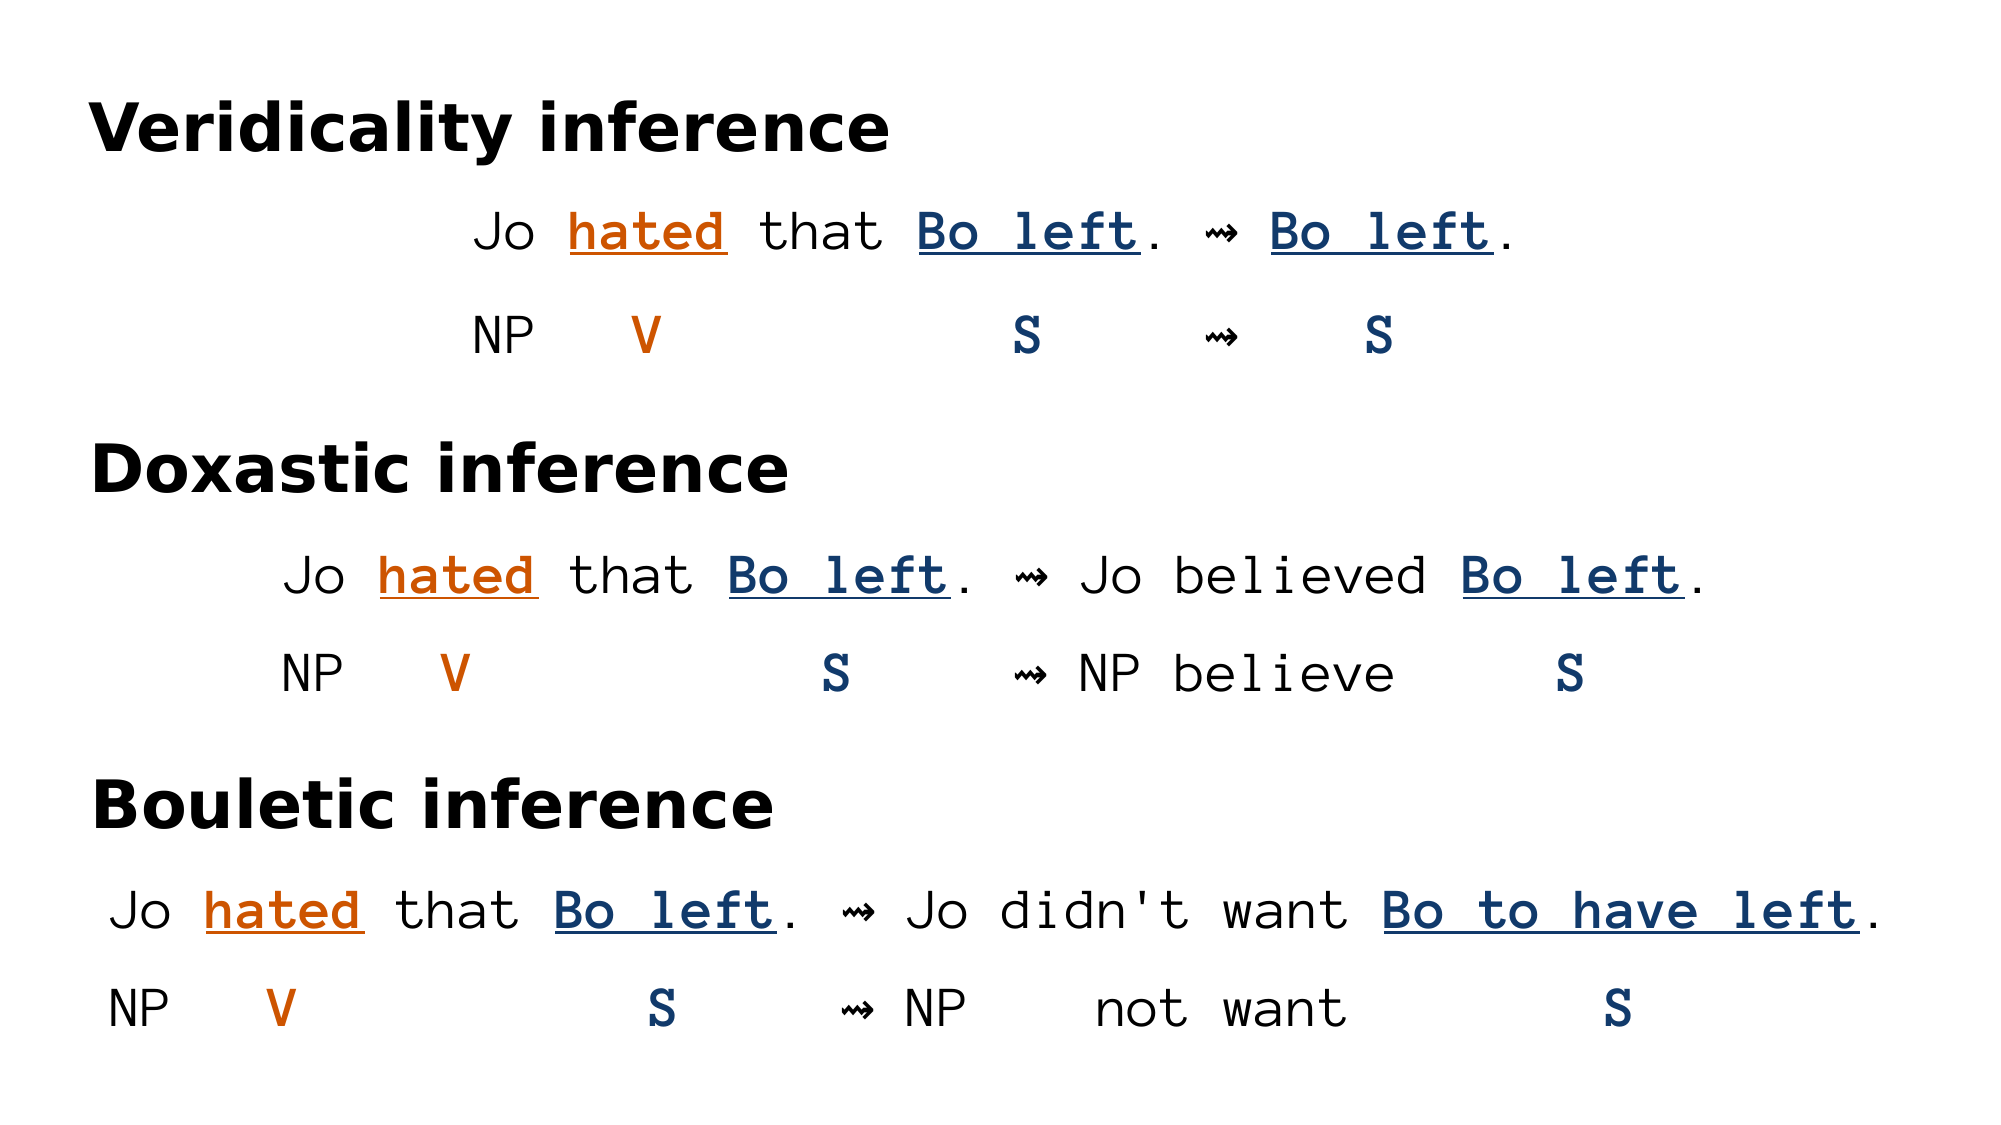

Veridicality inference
# Jo hated that Bo left. ⇝ Bo left.
NP   V           S     ⇝    S
Doxastic inference
Jo hated that Bo left. ⇝ Jo believed Bo left.
NP   V           S     ⇝ NP believe     S
Bouletic inference
Jo hated that Bo left. ⇝ Jo didn't want Bo to have left.
NP   V           S     ⇝ NP    not want        S